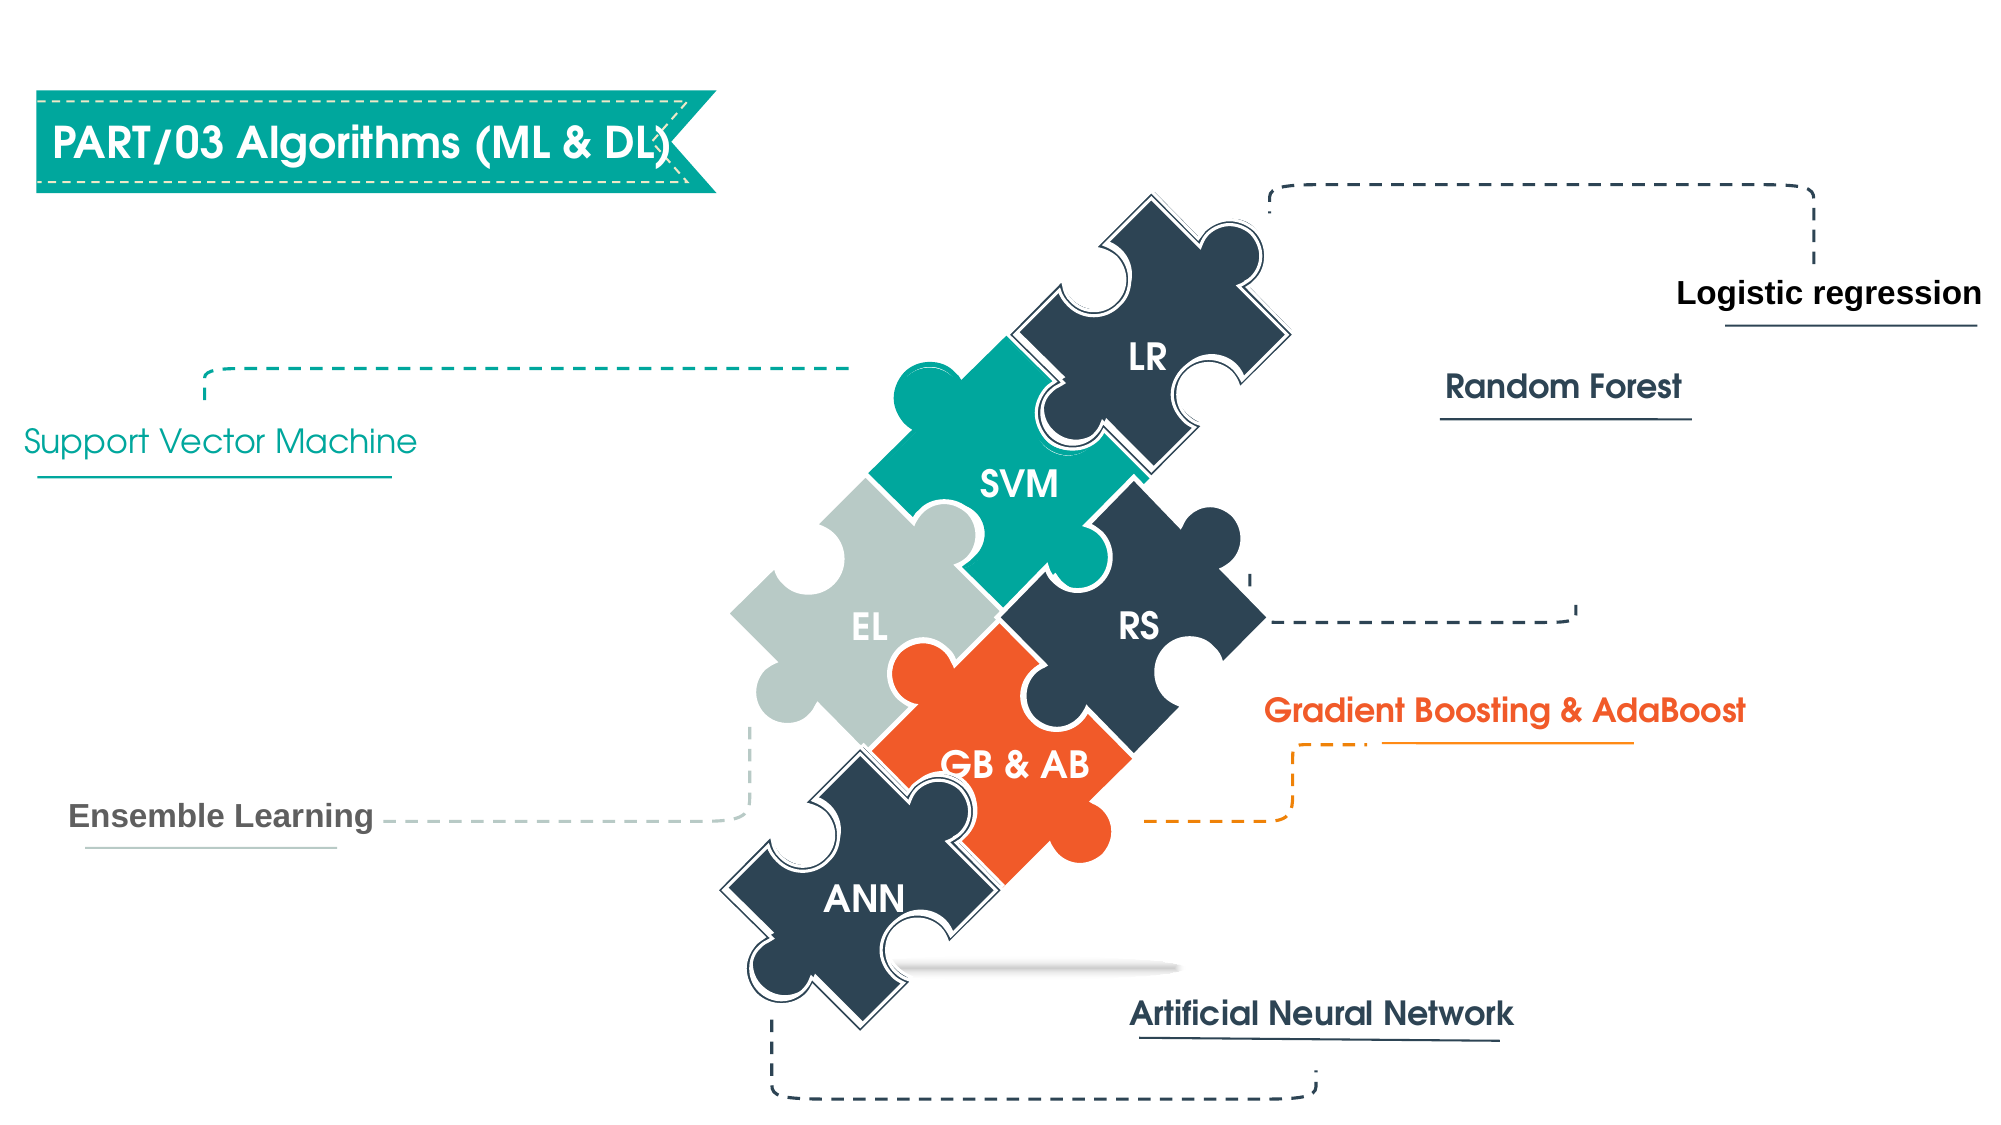

PART/03 Algorithms (ML & DL)

Logistic regression
LR

Random Forest

Support Vector Machine

SVM

RS
EL

Gradient Boosting & AdaBoost
GB & AB

Ensemble Learning

ANN

Artificial Neural Network